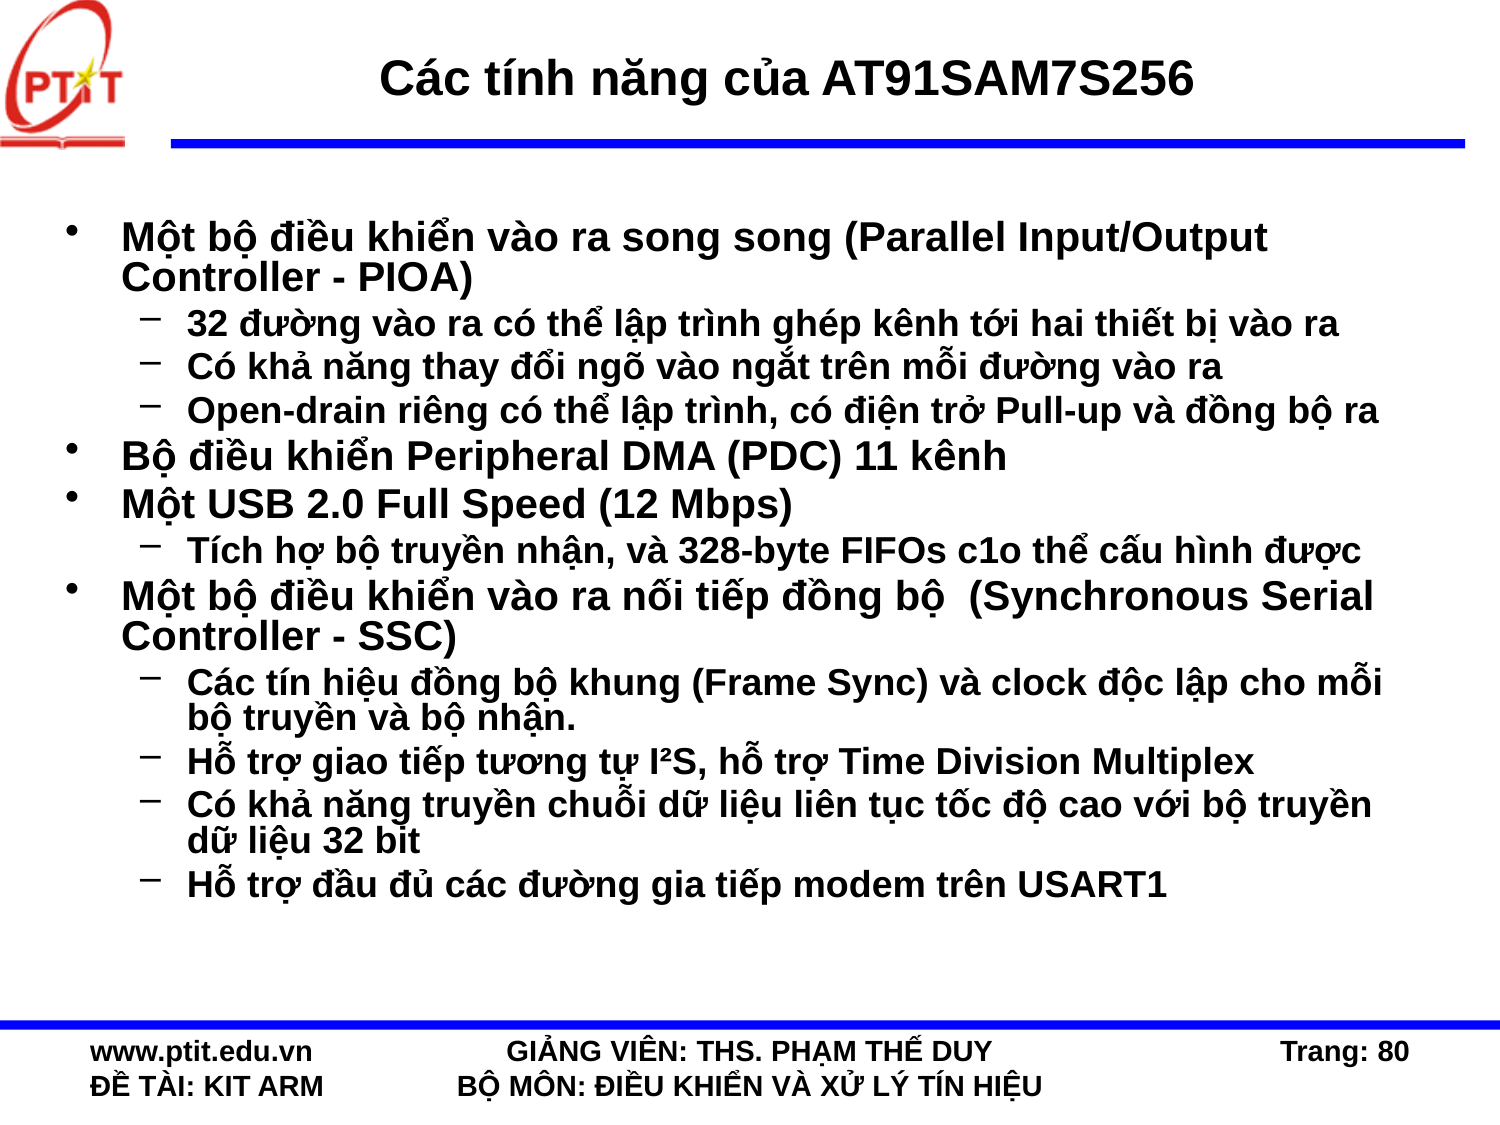

# Các tính năng của AT91SAM7S256
Một bộ điều khiển vào ra song song (Parallel Input/Output Controller - PIOA)
32 đường vào ra có thể lập trình ghép kênh tới hai thiết bị vào ra
Có khả năng thay đổi ngõ vào ngắt trên mỗi đường vào ra
Open-drain riêng có thể lập trình, có điện trở Pull-up và đồng bộ ra
Bộ điều khiển Peripheral DMA (PDC) 11 kênh
Một USB 2.0 Full Speed (12 Mbps)
Tích hợ bộ truyền nhận, và 328-byte FIFOs c1o thể cấu hình được
Một bộ điều khiển vào ra nối tiếp đồng bộ  (Synchronous Serial Controller - SSC)
Các tín hiệu đồng bộ khung (Frame Sync) và clock độc lập cho mỗi bộ truyền và bộ nhận.
Hỗ trợ giao tiếp tương tự I²S, hỗ trợ Time Division Multiplex
Có khả năng truyền chuỗi dữ liệu liên tục tốc độ cao với bộ truyền dữ liệu 32 bit
Hỗ trợ đầu đủ các đường gia tiếp modem trên USART1
www.ptit.edu.vn
ĐỀ TÀI: KIT ARM
GIẢNG VIÊN: THS. PHẠM THẾ DUY
BỘ MÔN: ĐIỀU KHIỂN VÀ XỬ LÝ TÍN HIỆU
Trang: 80